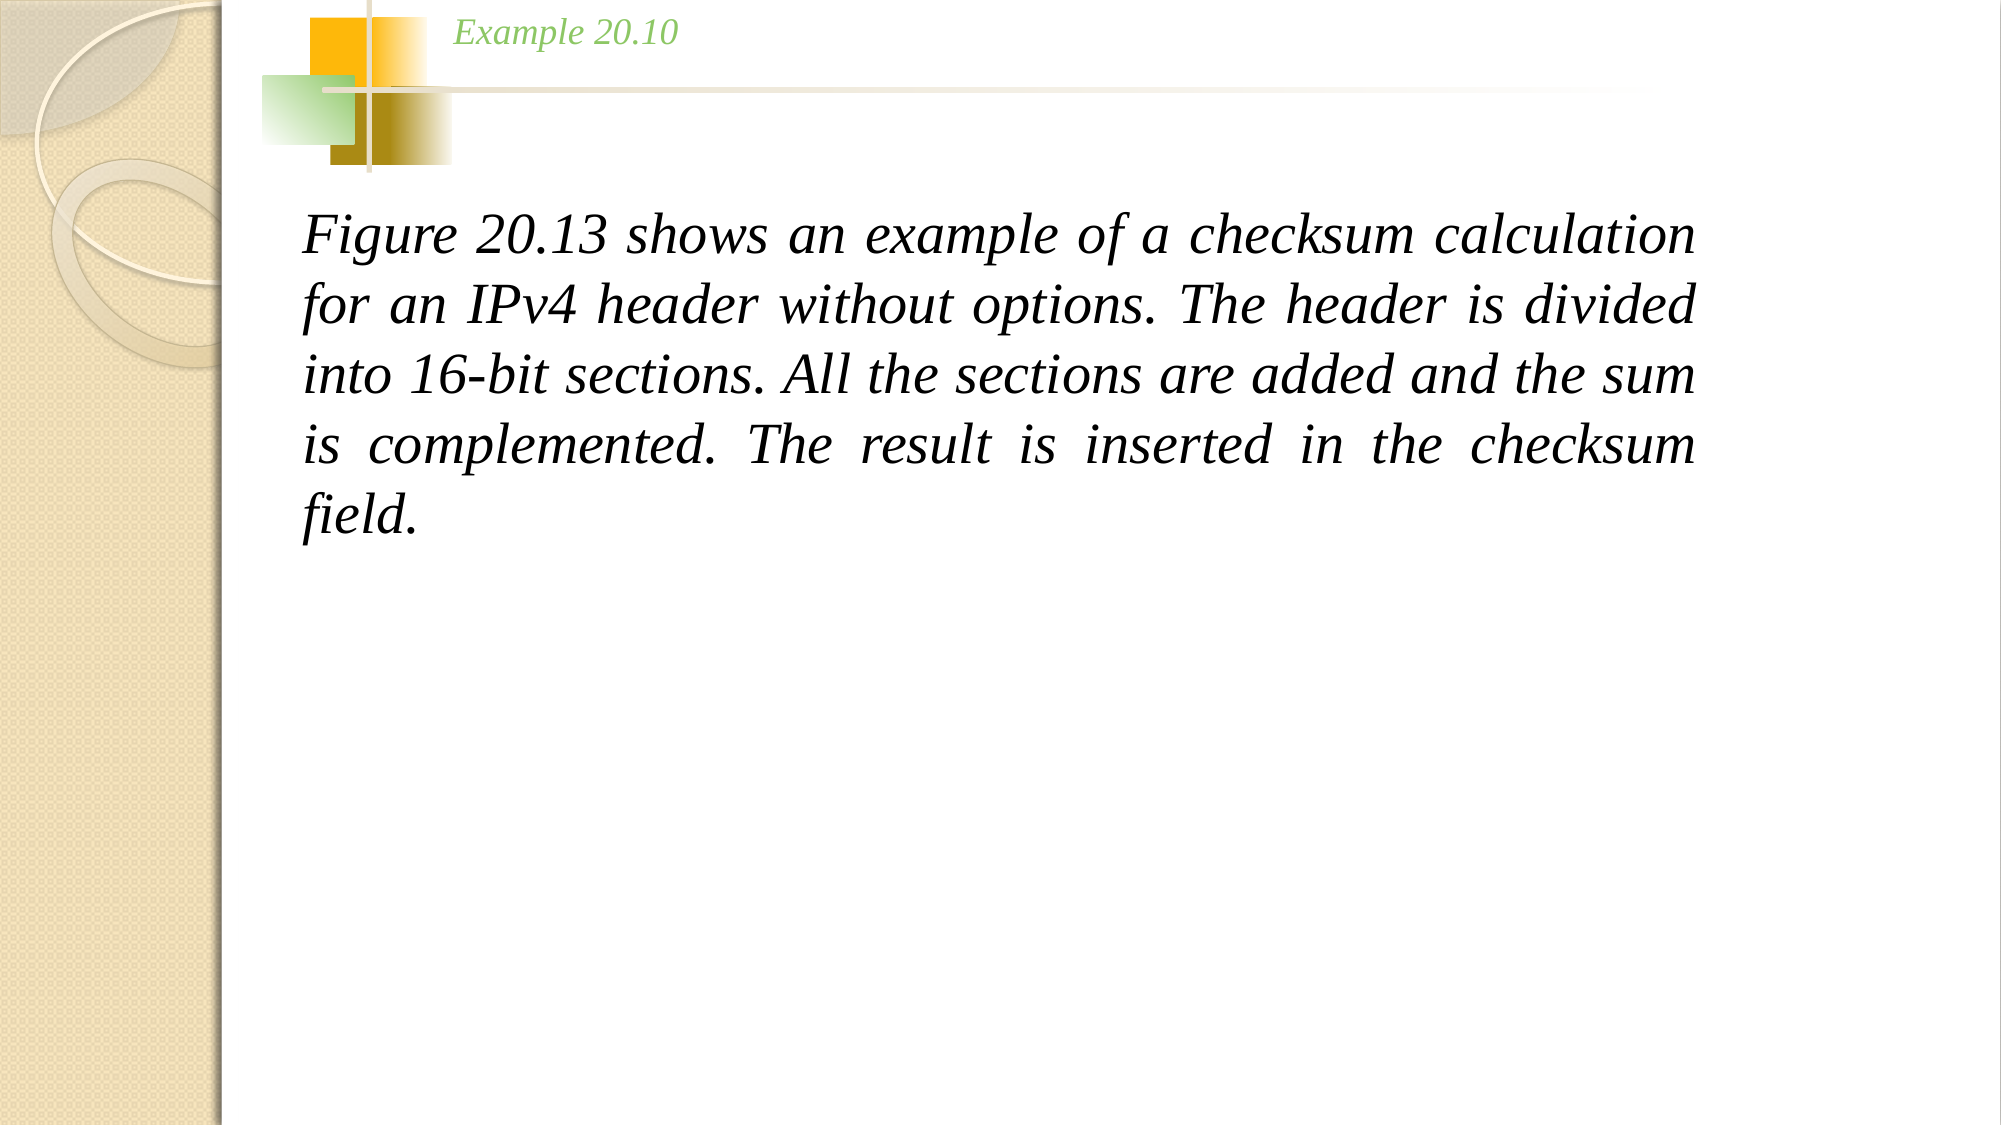

Example 20.10

Figure 20.13 shows an example of a checksum calculation for an IPv4 header without options. The header is divided into 16-bit sections. All the sections are added and the sum is complemented. The result is inserted in the checksum field.